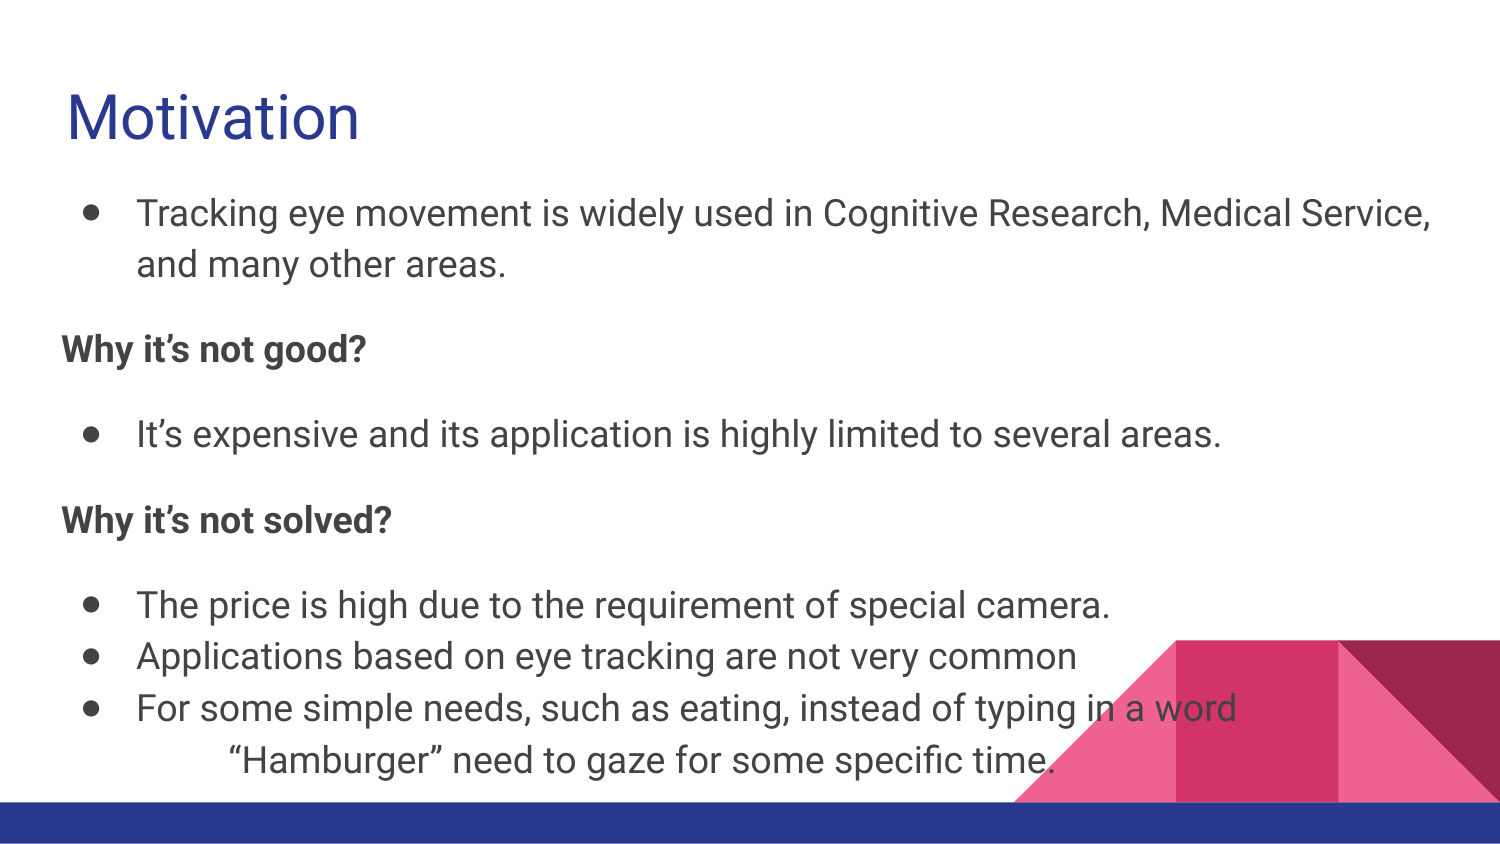

# Motivation

Tracking eye movement is widely used in Cognitive Research, Medical Service, and many other areas.
Why it’s not good?
It’s expensive and its application is highly limited to several areas.
Why it’s not solved?
The price is high due to the requirement of special camera.
Applications based on eye tracking are not very common
For some simple needs, such as eating, instead of typing in a word                                  “Hamburger” need to gaze for some specific time.